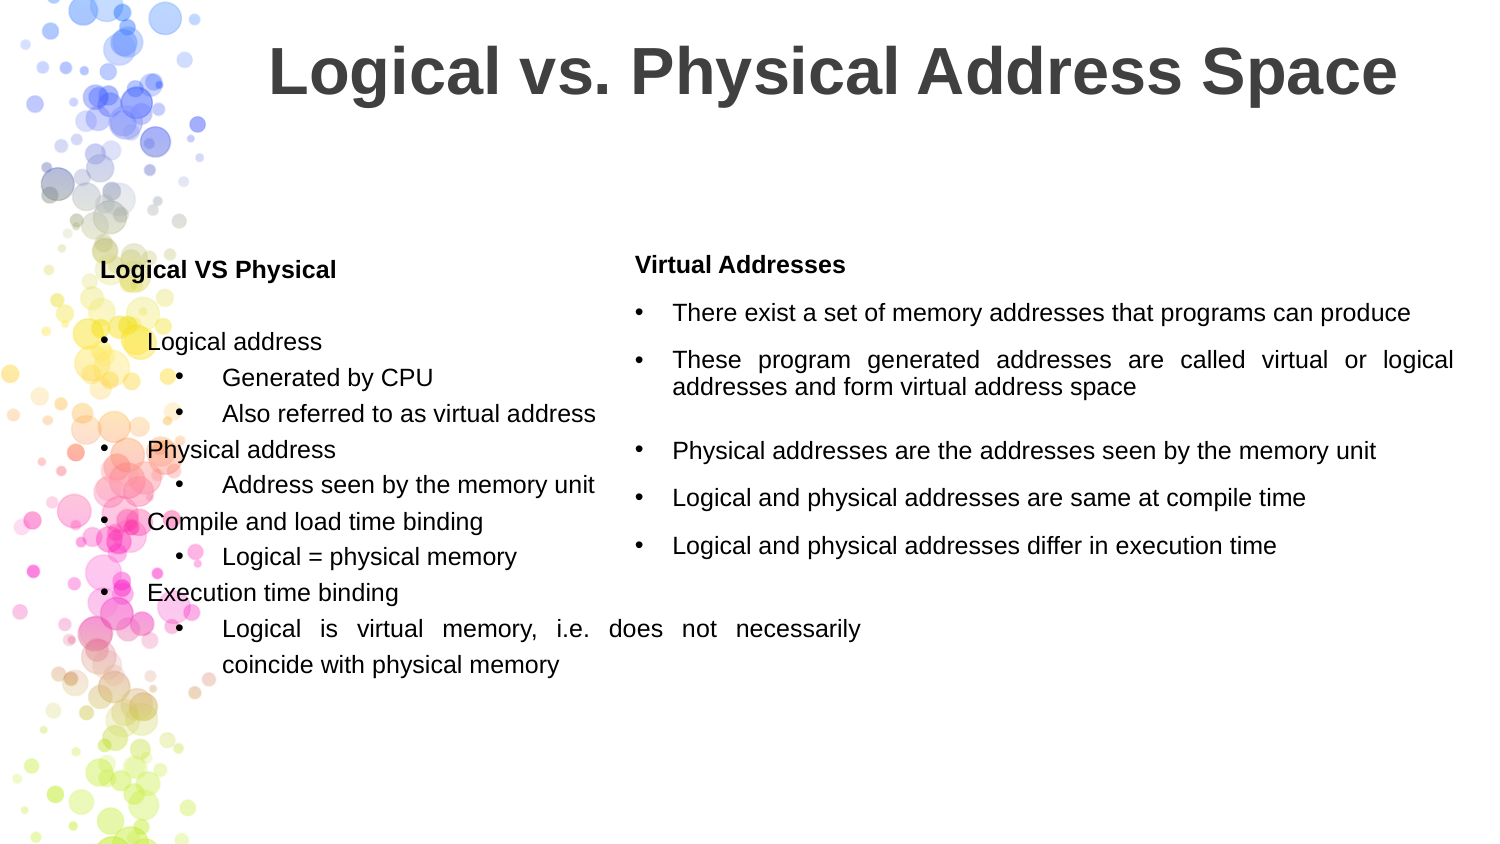

# Logical vs. Physical Address Space
Logical VS Physical

Logical address
Generated by CPU
Also referred to as virtual address
Physical address
Address seen by the memory unit
Compile and load time binding
Logical = physical memory
Execution time binding
Logical is virtual memory, i.e. does not necessarily coincide with physical memory
Virtual Addresses
There exist a set of memory addresses that programs can produce
These program generated addresses are called virtual or logical addresses and form virtual address space
Physical addresses are the addresses seen by the memory unit
Logical and physical addresses are same at compile time
Logical and physical addresses differ in execution time